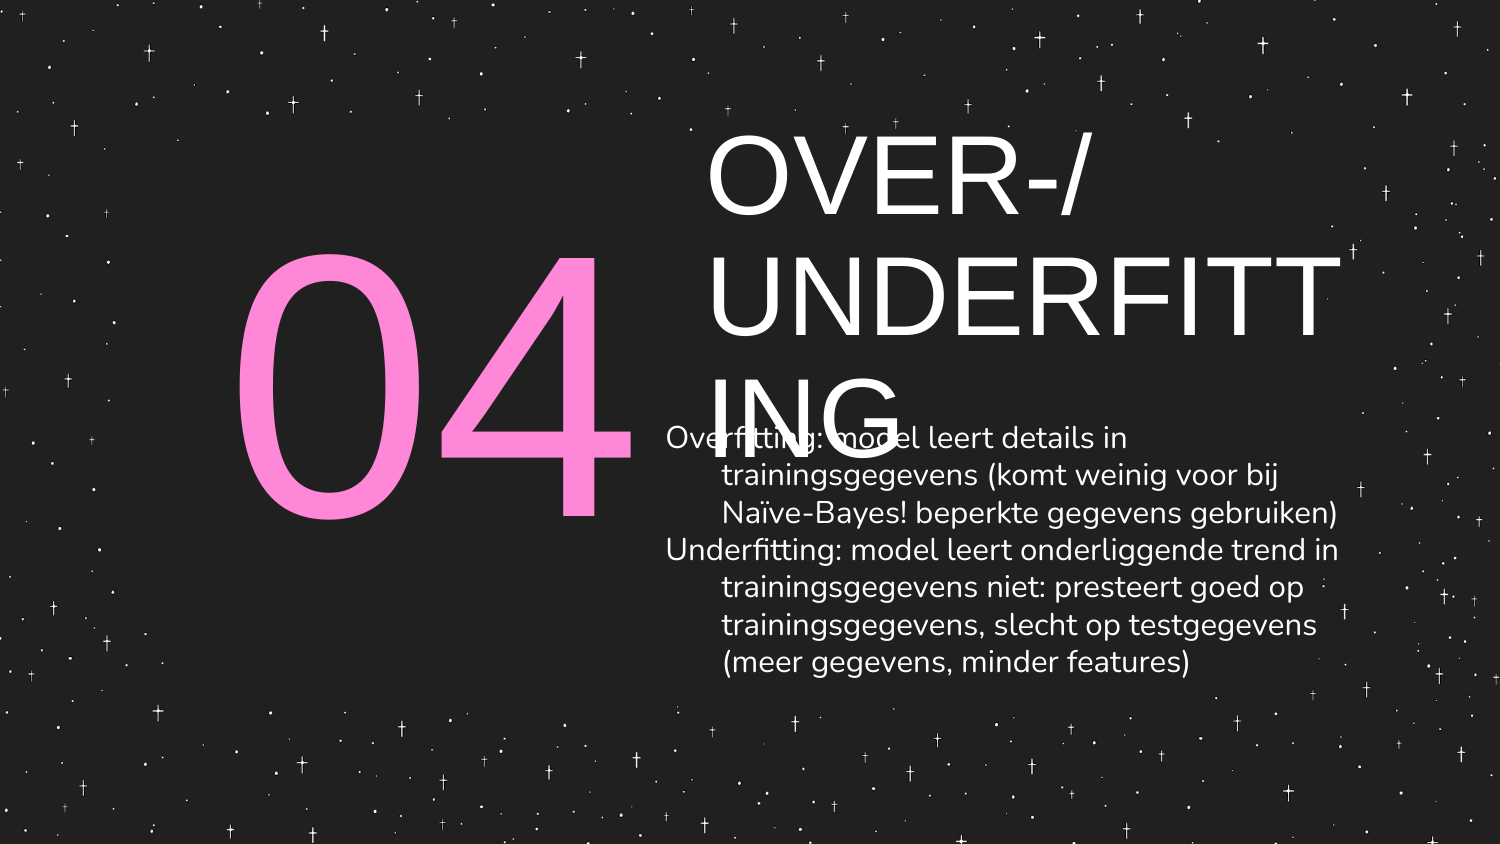

04
# OVER-/ UNDERFITTING
Overfitting: model leert details in trainingsgegevens (komt weinig voor bij Naïve-Bayes! beperkte gegevens gebruiken)
Underfitting: model leert onderliggende trend in trainingsgegevens niet: presteert goed op trainingsgegevens, slecht op testgegevens (meer gegevens, minder features)